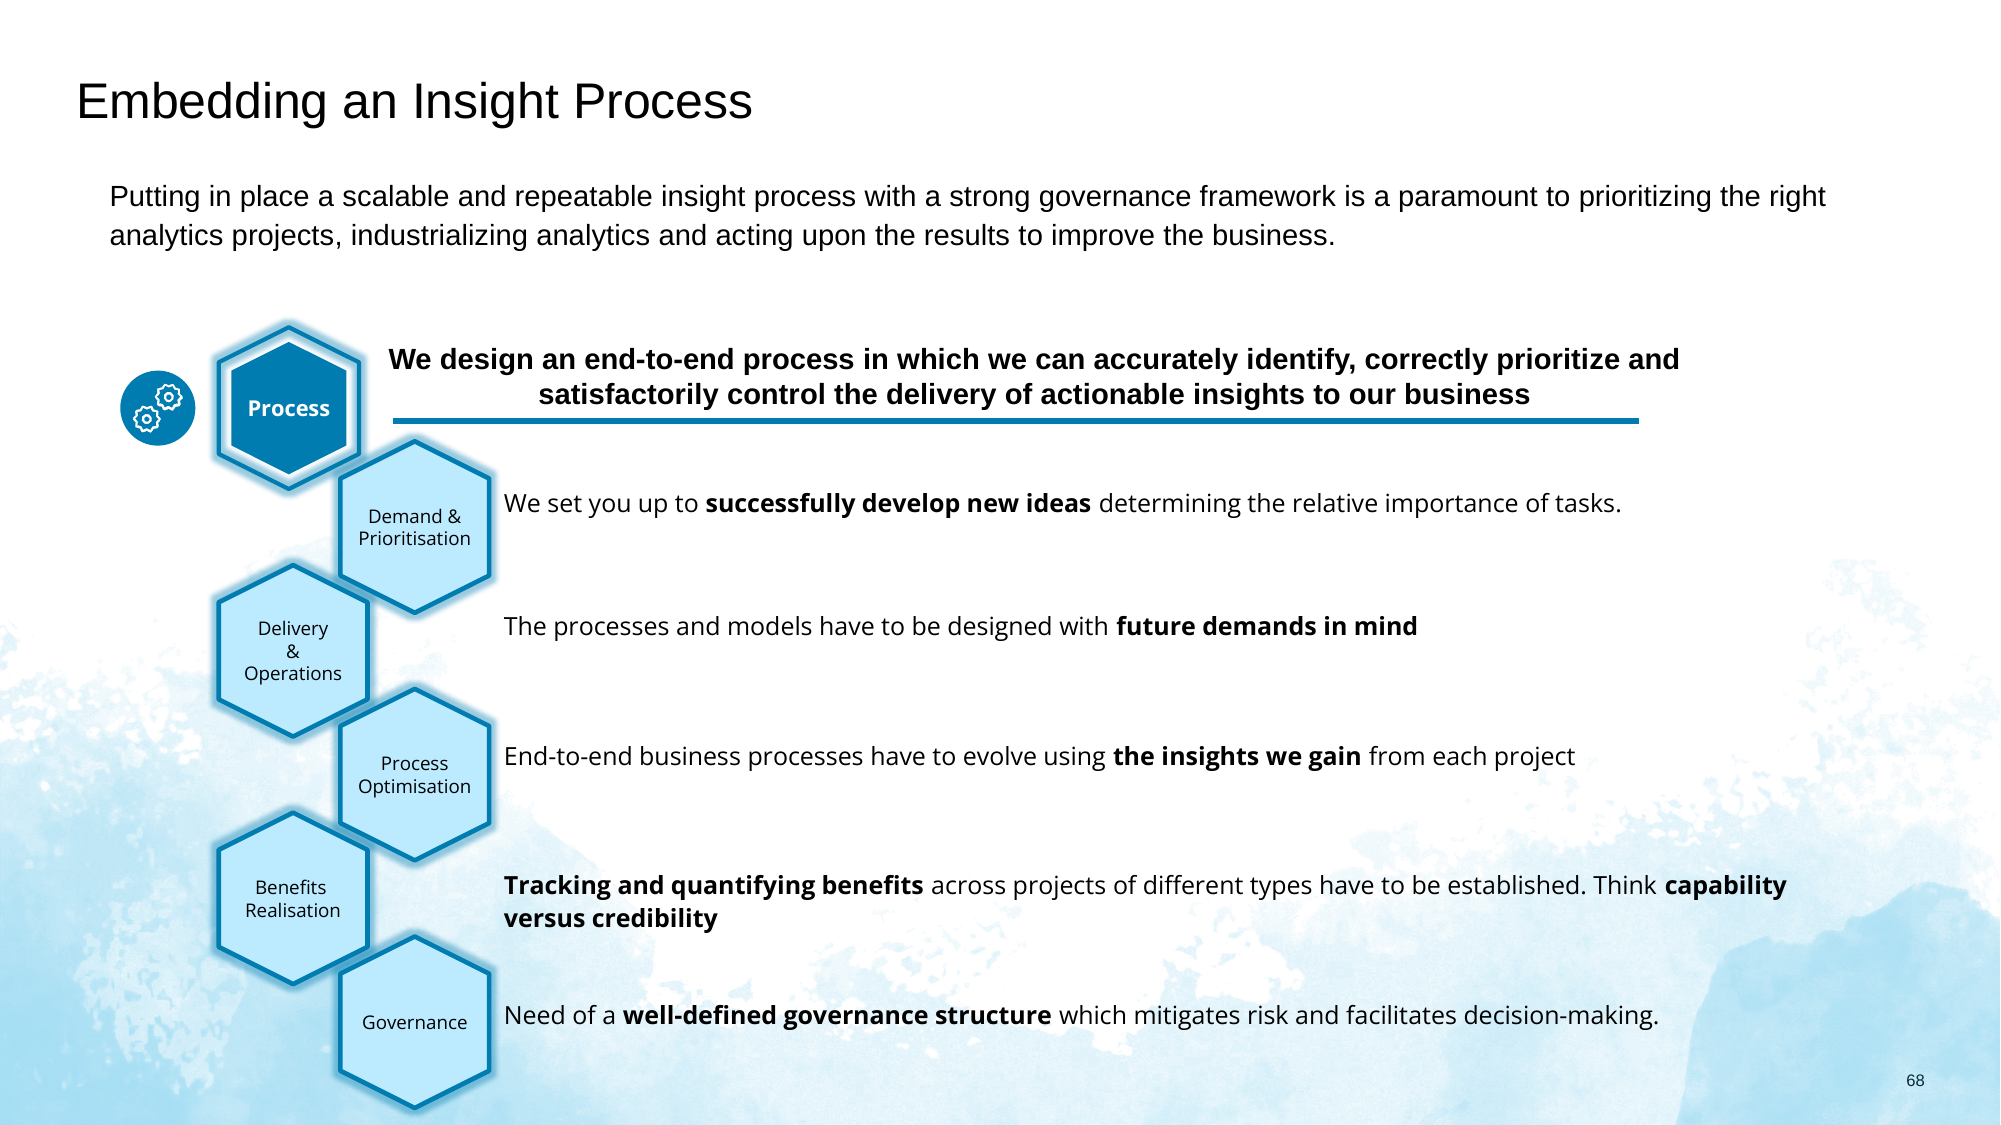

Embedding an Insight Process
Putting in place a scalable and repeatable insight process with a strong governance framework is a paramount to prioritizing the right analytics projects, industrializing analytics and acting upon the results to improve the business.

Process
We design an end-to-end process in which we can accurately identify, correctly prioritize and satisfactorily control the delivery of actionable insights to our business

Demand &
Prioritisation
We set you up to successfully develop new ideas determining the relative importance of tasks.
Delivery
&
Operations
The processes and models have to be designed with future demands in mind
Process
Optimisation
End-to-end business processes have to evolve using the insights we gain from each project
Benefits
Realisation
Tracking and quantifying benefits across projects of different types have to be established. Think capability versus credibility
Governance
Need of a well-defined governance structure which mitigates risk and facilitates decision-making.